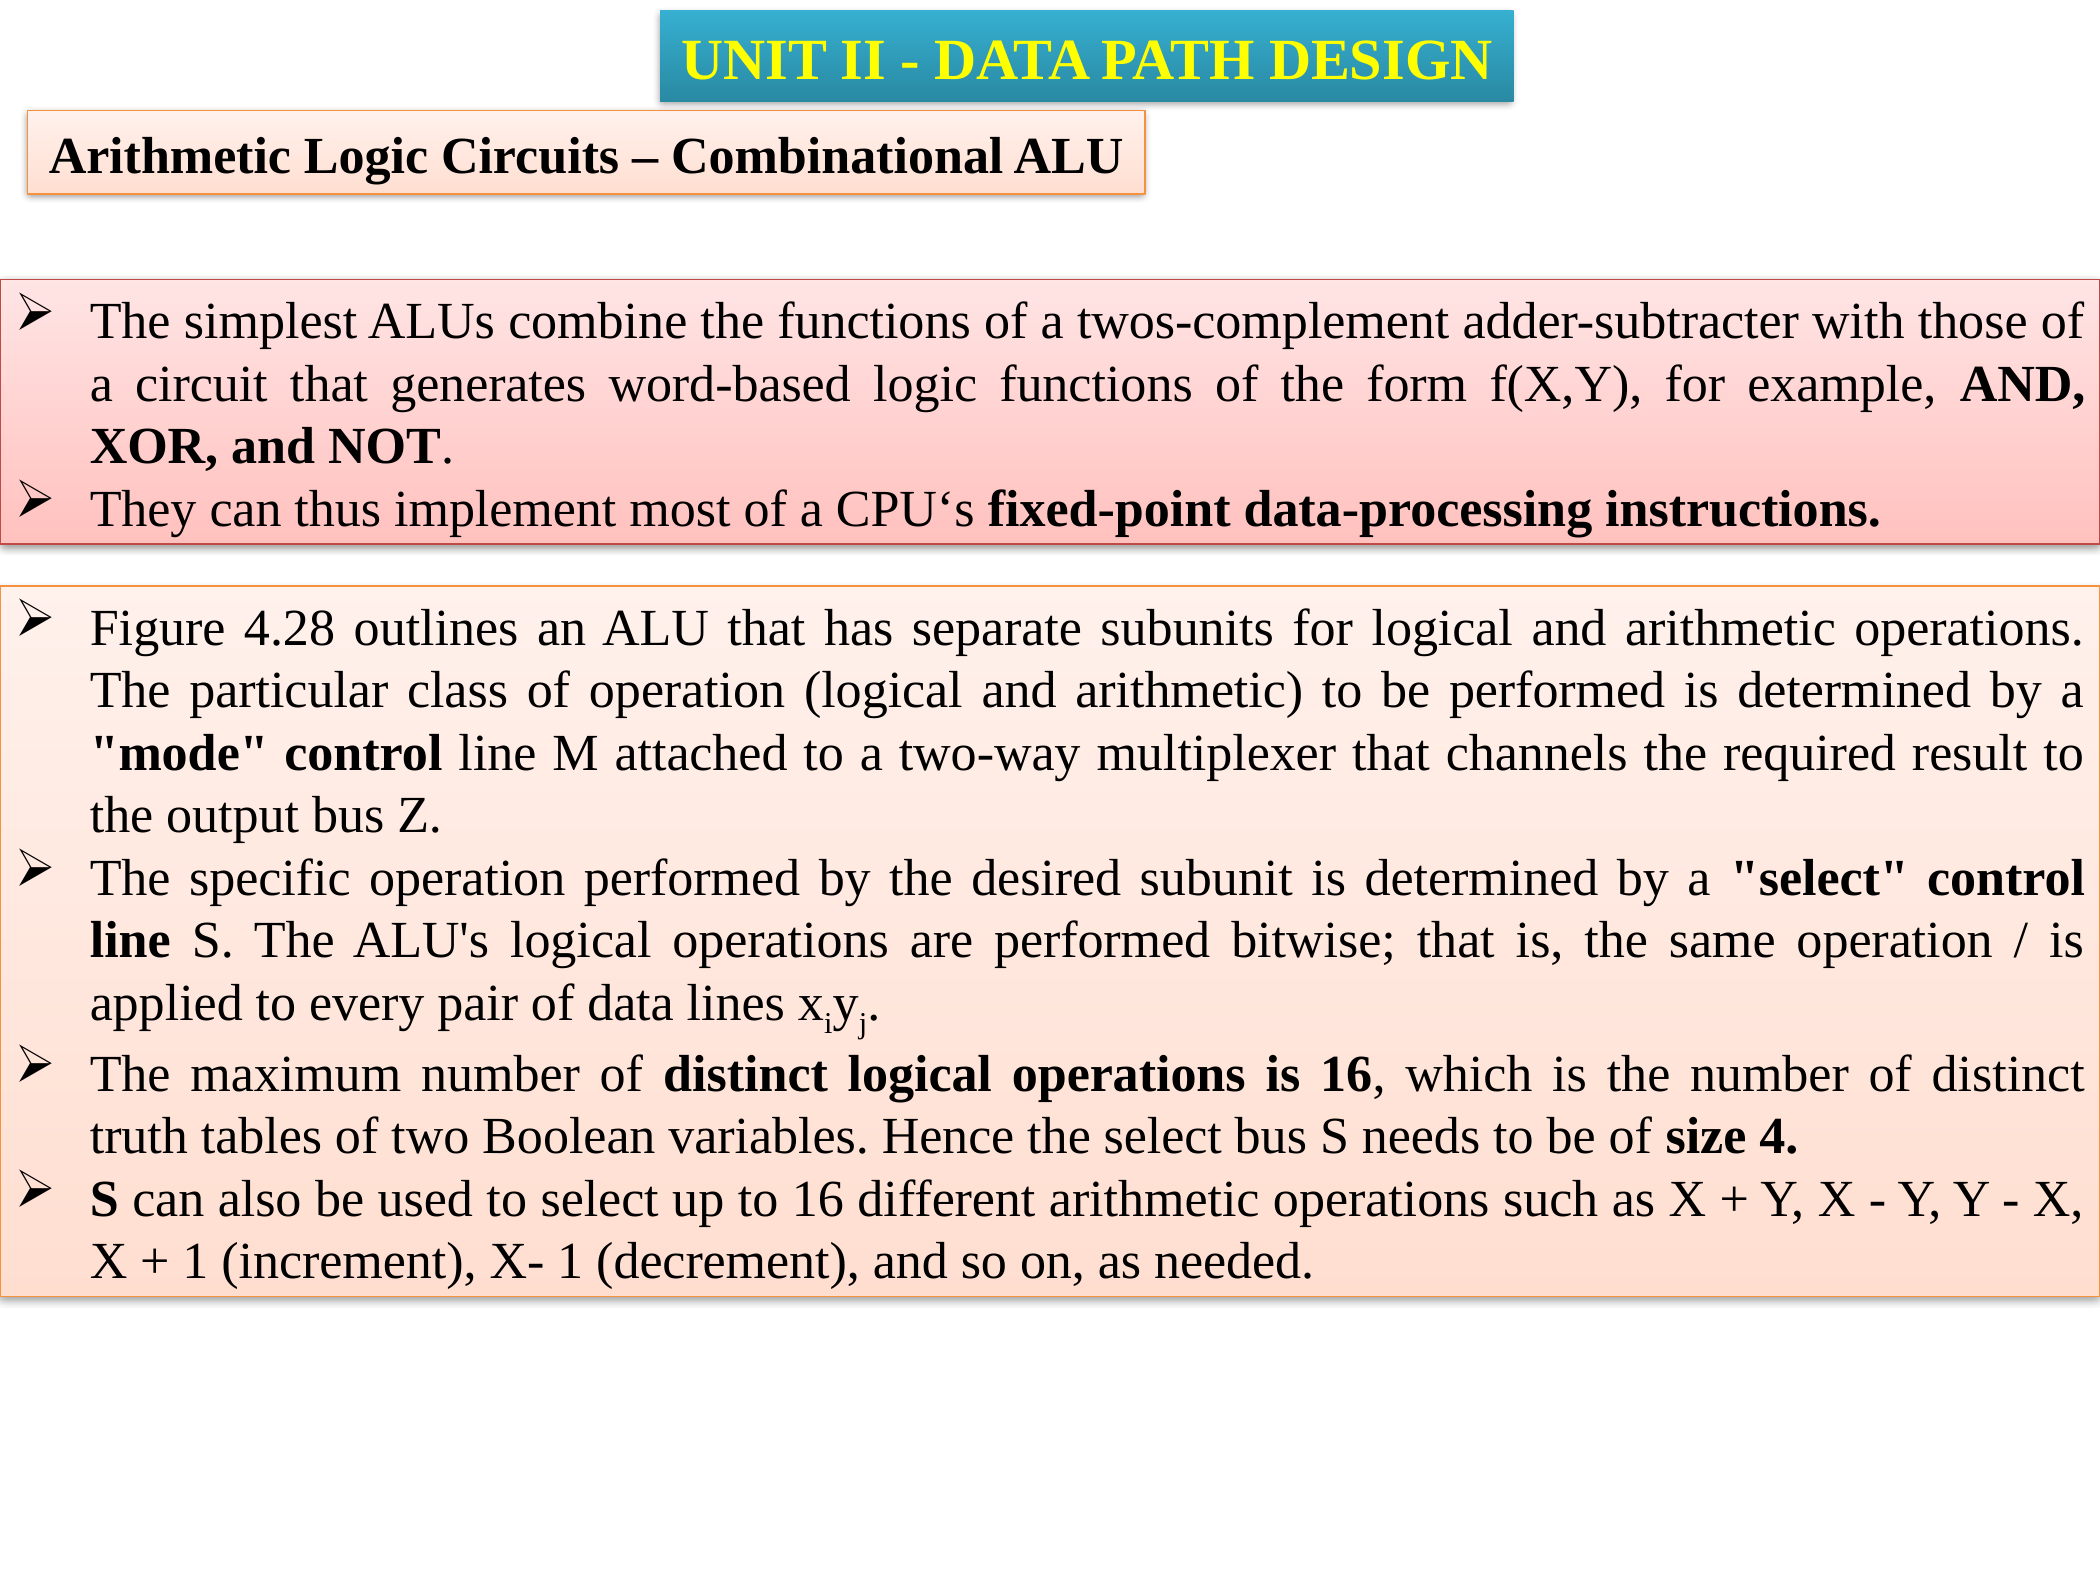

UNIT II - DATA PATH DESIGN
Arithmetic Logic Circuits – Combinational ALU
The simplest ALUs combine the functions of a twos-complement adder-subtracter with those of a circuit that generates word-based logic functions of the form f(X,Y), for example, AND, XOR, and NOT.
They can thus implement most of a CPU‘s fixed-point data-processing instructions.
Figure 4.28 outlines an ALU that has separate subunits for logical and arithmetic operations. The particular class of operation (logical and arithmetic) to be performed is determined by a "mode" control line M attached to a two-way multiplexer that channels the required result to the output bus Z.
The specific operation performed by the desired subunit is determined by a "select" control line S. The ALU's logical operations are performed bitwise; that is, the same operation / is applied to every pair of data lines xiyj.
The maximum number of distinct logical operations is 16, which is the number of distinct truth tables of two Boolean variables. Hence the select bus S needs to be of size 4.
S can also be used to select up to 16 different arithmetic operations such as X + Y, X - Y, Y - X, X + 1 (increment), X- 1 (decrement), and so on, as needed.